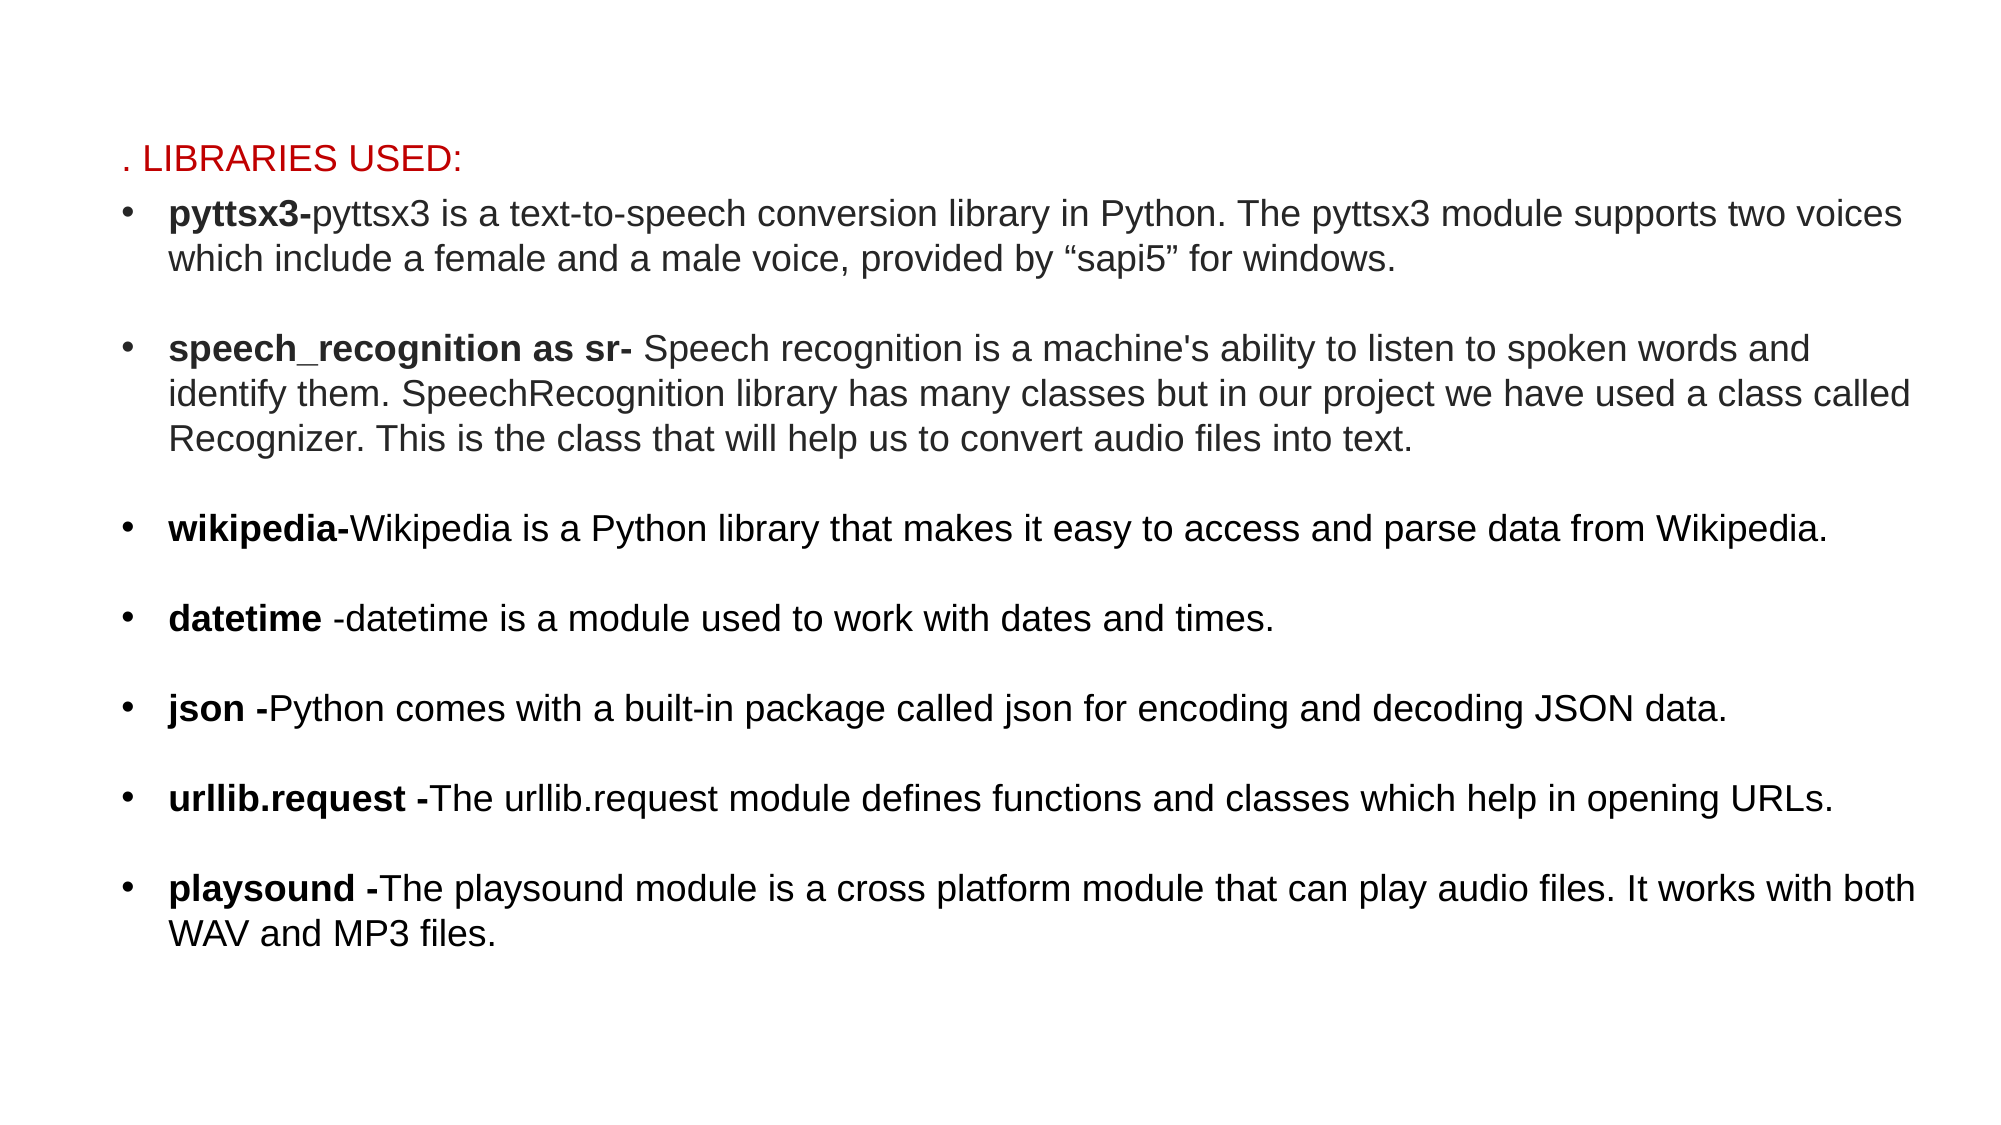

. LIBRARIES USED:

pyttsx3-pyttsx3 is a text-to-speech conversion library in Python. The pyttsx3 module supports two voices which include a female and a male voice, provided by “sapi5” for windows.

speech_recognition as sr- Speech recognition is a machine's ability to listen to spoken words and identify them. SpeechRecognition library has many classes but in our project we have used a class called Recognizer. This is the class that will help us to convert audio files into text.

wikipedia-Wikipedia is a Python library that makes it easy to access and parse data from Wikipedia.

datetime -datetime is a module used to work with dates and times.

json -Python comes with a built-in package called json for encoding and decoding JSON data.

urllib.request -The urllib.request module defines functions and classes which help in opening URLs.

playsound -The playsound module is a cross platform module that can play audio files. It works with both WAV and MP3 files.